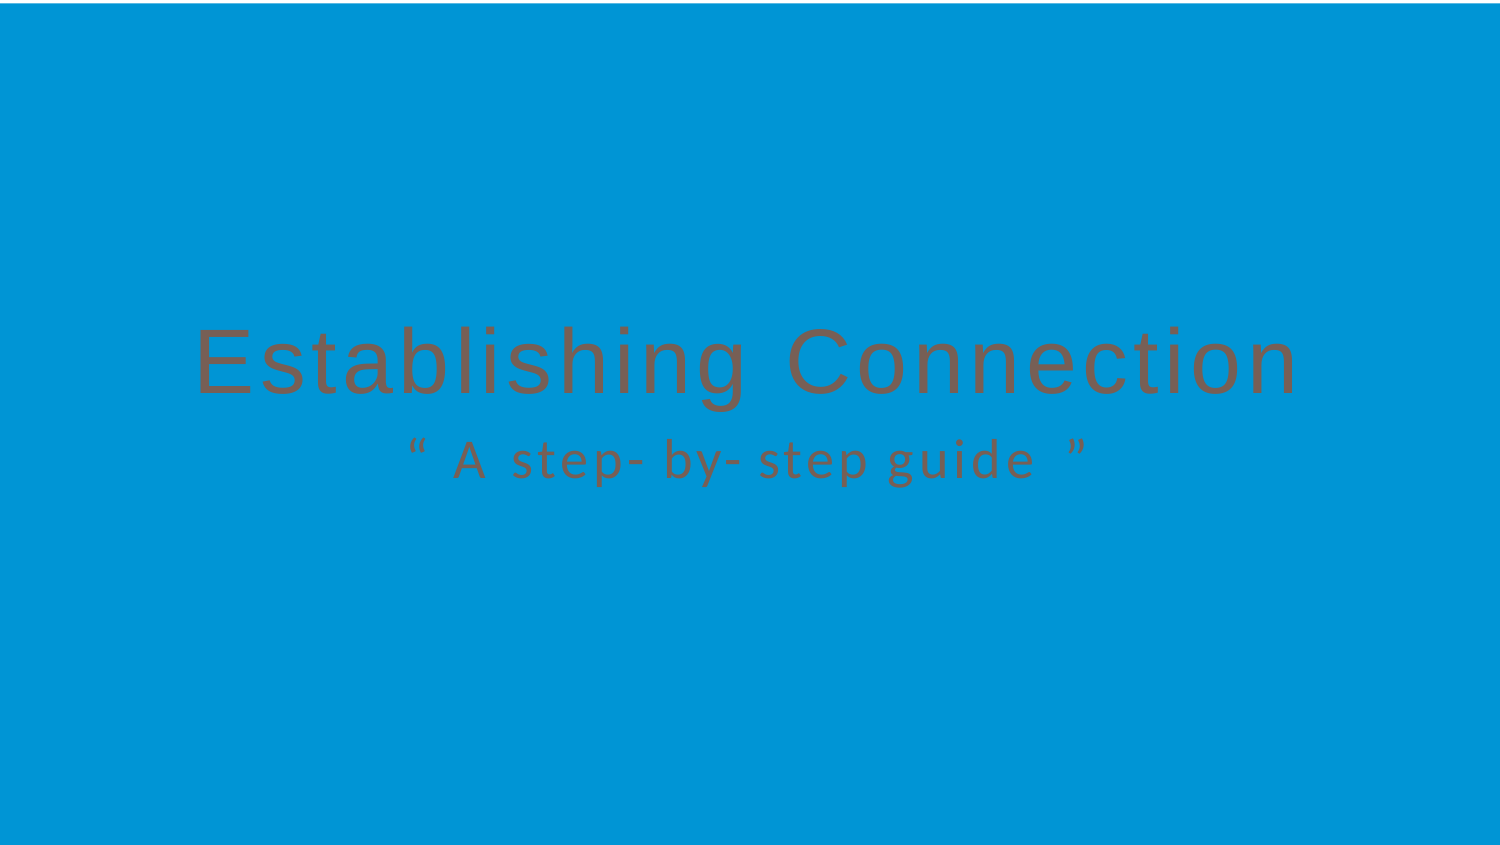

# Establishing Connection
“	A	step- by- step	guide	”